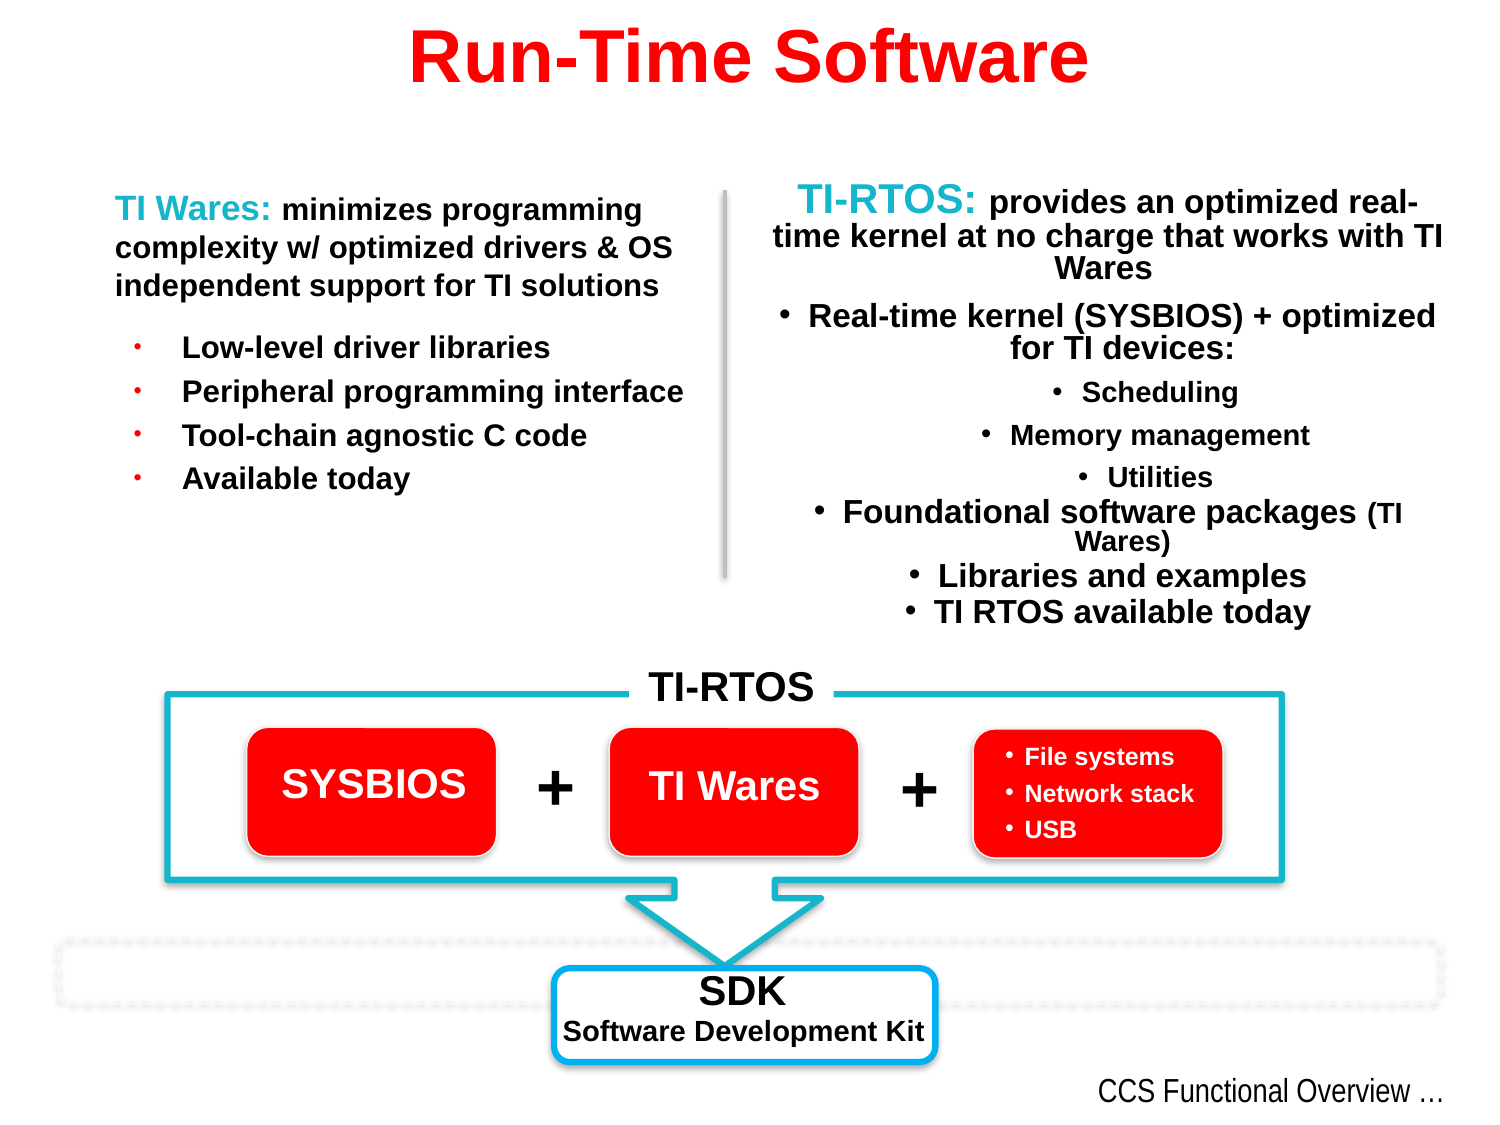

# Run-Time Software
TI-RTOS: provides an optimized real-time kernel at no charge that works with TI Wares
Real-time kernel (SYSBIOS) + optimized for TI devices:
Scheduling
Memory management
Utilities
Foundational software packages (TI Wares)
Libraries and examples
TI RTOS available today
TI Wares: minimizes programming complexity w/ optimized drivers & OS independent support for TI solutions

Low-level driver libraries
Peripheral programming interface
Tool-chain agnostic C code
Available today
TI-RTOS

File systems
Network stack
USB
+
+
SYSBIOS
TI Wares

SDK

Software Development Kit
CCS Functional Overview …